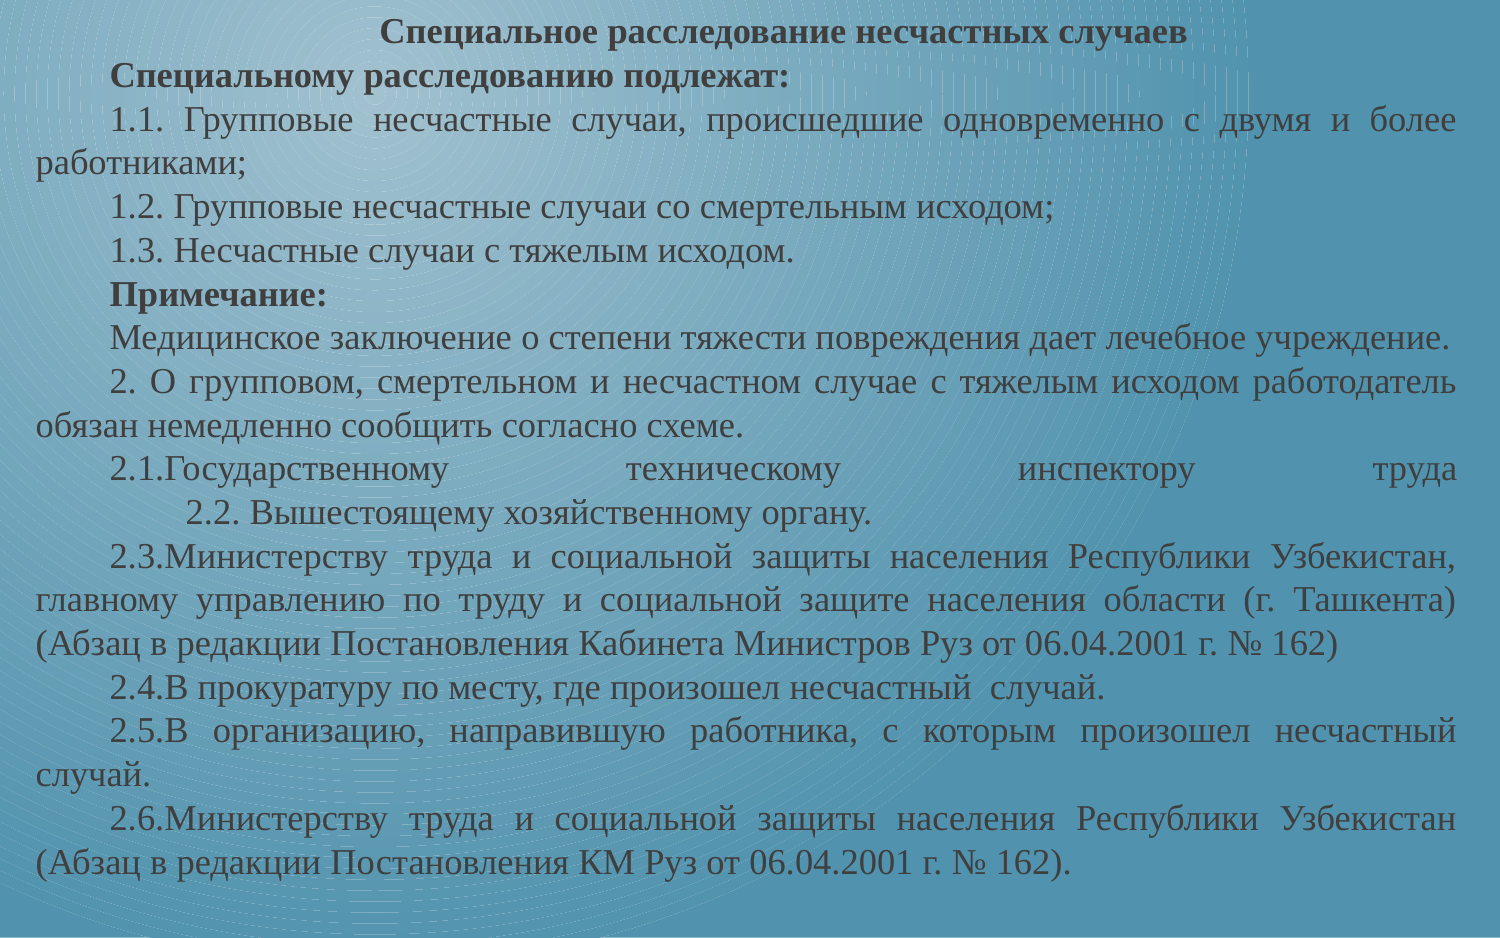

Специальное расследование несчастных случаев
Специальному расследованию подлежат:
1.1. Групповые несчастные случаи, происшедшие одновременно с двумя и более работниками;
1.2. Групповые несчастные случаи со смертельным исходом;
1.3. Несчастные случаи с тяжелым исходом.
Примечание:
Медицинское заключение о степени тяжести повреждения дает лечебное учреждение.
2. О групповом, смертельном и несчастном случае с тяжелым исходом работодатель обязан немедленно сообщить согласно схеме.
2.1.Государственному техническому инспектору труда
	2.2. Вышестоящему хозяйственному органу.
2.3.Министерству труда и социальной защиты населения Республики Узбекистан, главному управлению по труду и социальной защите населения области (г. Ташкента) (Абзац в редакции Постановления Кабинета Министров Руз от 06.04.2001 г. № 162)
2.4.В прокуратуру по месту, где произошел несчастный  случай.
2.5.В организацию, направившую работника, с которым произошел несчастный случай.
2.6.Министерству труда и социальной защиты населения Республики Узбекистан (Абзац в редакции Постановления КМ Руз от 06.04.2001 г. № 162).